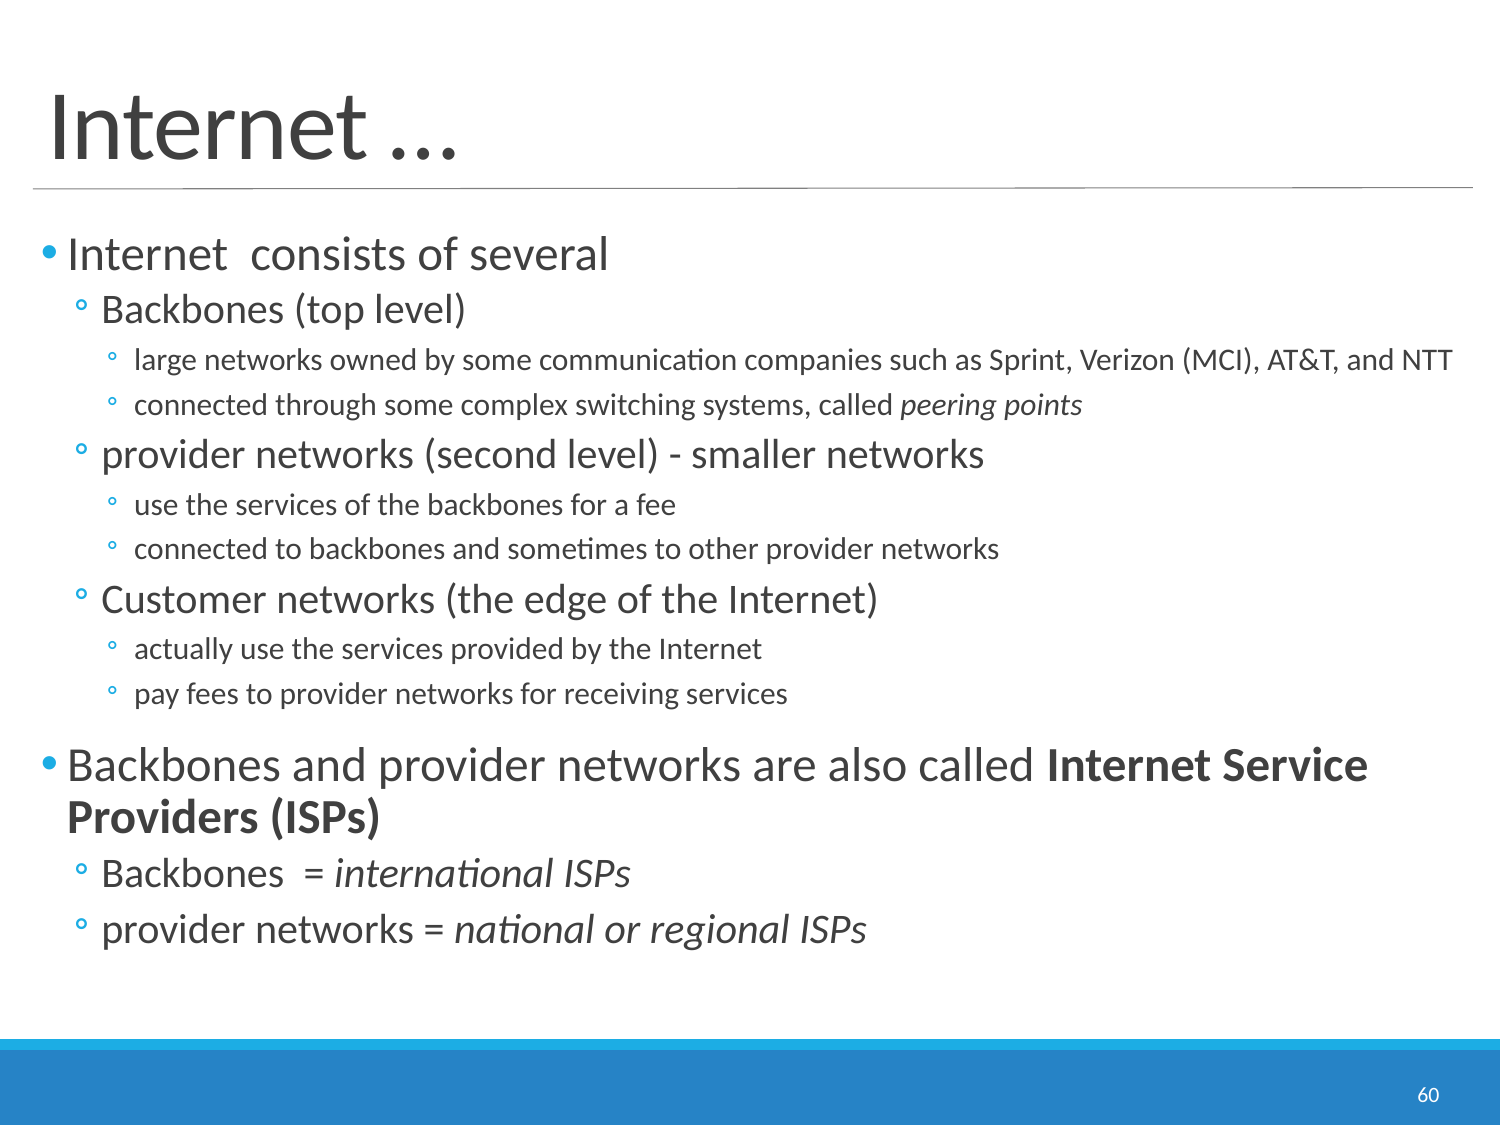

# Internet …
Internet  consists of several
Backbones (top level)
large networks owned by some communication companies such as Sprint, Verizon (MCI), AT&T, and NTT
connected through some complex switching systems, called peering points
provider networks (second level) - smaller networks
use the services of the backbones for a fee
connected to backbones and sometimes to other provider networks
Customer networks (the edge of the Internet)
actually use the services provided by the Internet
pay fees to provider networks for receiving services
Backbones and provider networks are also called Internet Service Providers (ISPs)
Backbones  = international ISPs
provider networks = national or regional ISPs